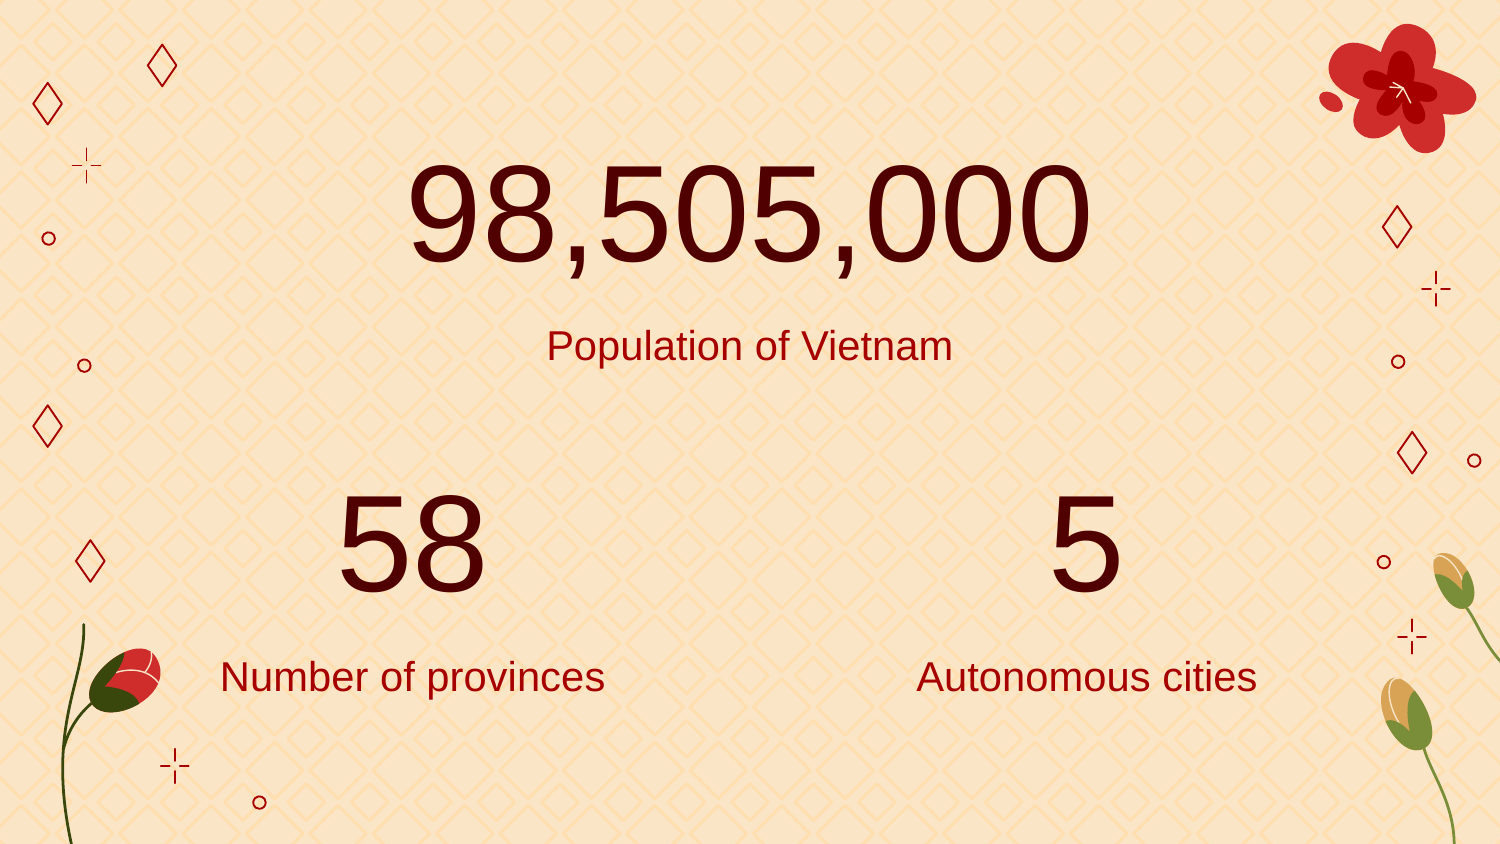

# 98,505,000
Population of Vietnam
58
5
Number of provinces
Autonomous cities